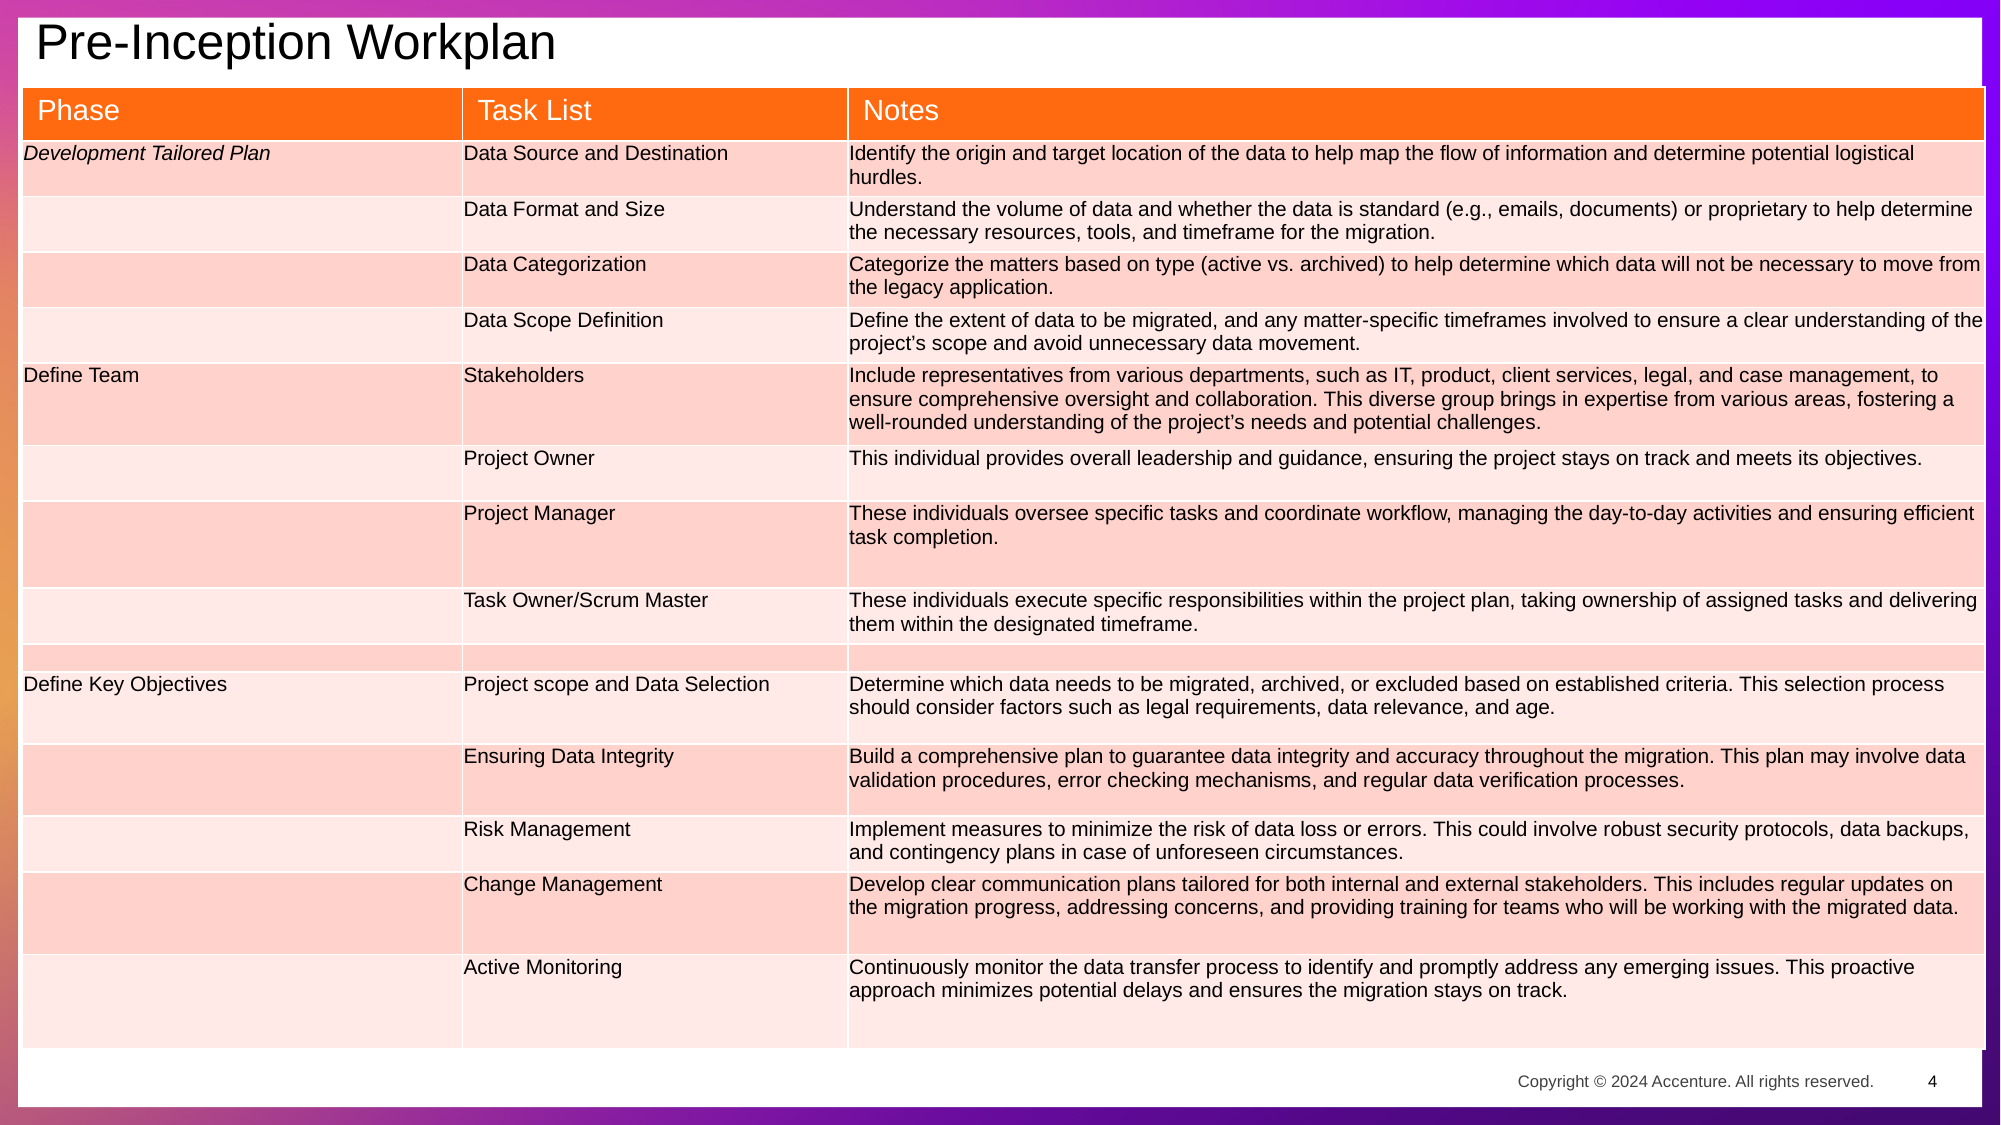

# Pre-Inception Workplan
| Phase | Task List | Notes |
| --- | --- | --- |
| Development Tailored Plan | Data Source and Destination | Identify the origin and target location of the data to help map the flow of information and determine potential logistical hurdles. |
|  | Data Format and Size | Understand the volume of data and whether the data is standard (e.g., emails, documents) or proprietary to help determine the necessary resources, tools, and timeframe for the migration. |
|  | Data Categorization | Categorize the matters based on type (active vs. archived) to help determine which data will not be necessary to move from the legacy application. |
|  | Data Scope Definition | Define the extent of data to be migrated, and any matter-specific timeframes involved to ensure a clear understanding of the project’s scope and avoid unnecessary data movement. |
| Define Team | Stakeholders | Include representatives from various departments, such as IT, product, client services, legal, and case management, to ensure comprehensive oversight and collaboration. This diverse group brings in expertise from various areas, fostering a well-rounded understanding of the project’s needs and potential challenges. |
|  | Project Owner | This individual provides overall leadership and guidance, ensuring the project stays on track and meets its objectives. |
|  | Project Manager | These individuals oversee specific tasks and coordinate workflow, managing the day-to-day activities and ensuring efficient task completion. |
|  | Task Owner/Scrum Master | These individuals execute specific responsibilities within the project plan, taking ownership of assigned tasks and delivering them within the designated timeframe. |
|  |  |  |
| Define Key Objectives | Project scope and Data Selection | Determine which data needs to be migrated, archived, or excluded based on established criteria. This selection process should consider factors such as legal requirements, data relevance, and age. |
|  | Ensuring Data Integrity | Build a comprehensive plan to guarantee data integrity and accuracy throughout the migration. This plan may involve data validation procedures, error checking mechanisms, and regular data verification processes. |
|  | Risk Management | Implement measures to minimize the risk of data loss or errors. This could involve robust security protocols, data backups, and contingency plans in case of unforeseen circumstances. |
|  | Change Management | Develop clear communication plans tailored for both internal and external stakeholders. This includes regular updates on the migration progress, addressing concerns, and providing training for teams who will be working with the migrated data. |
|  | Active Monitoring | Continuously monitor the data transfer process to identify and promptly address any emerging issues. This proactive approach minimizes potential delays and ensures the migration stays on track. |
4